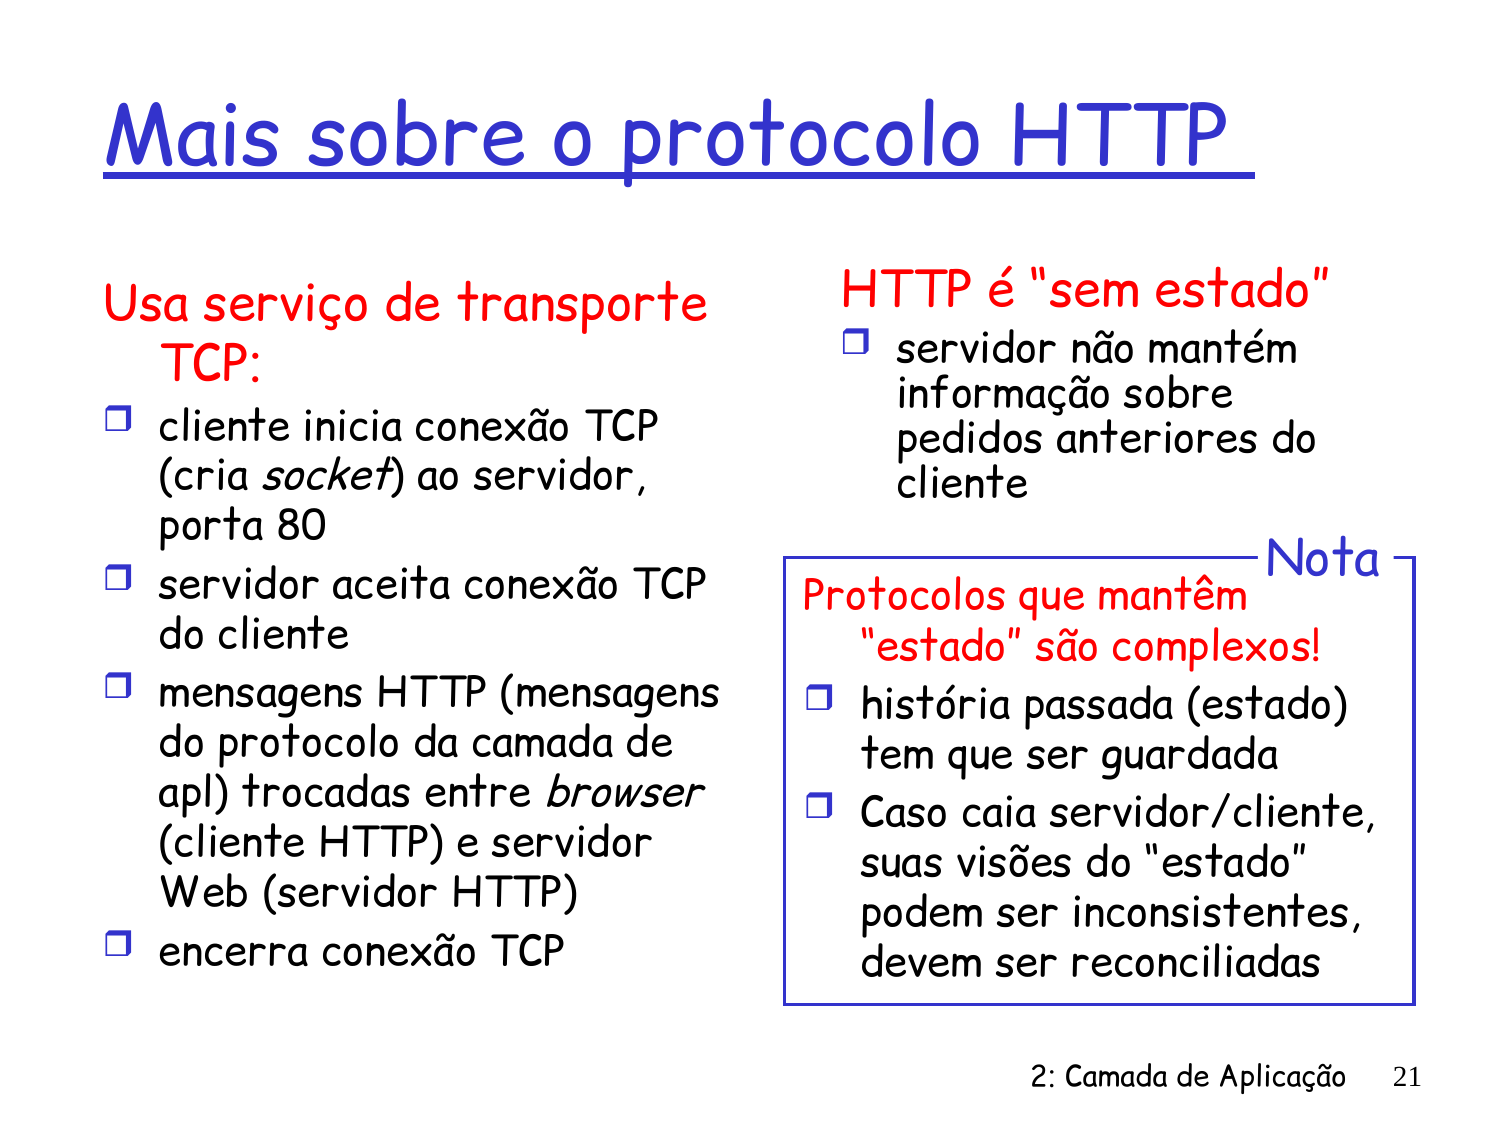

# Mais sobre o protocolo HTTP
HTTP é “sem estado”
servidor não mantém informação sobre pedidos anteriores do cliente
Usa serviço de transporte TCP:
cliente inicia conexão TCP (cria socket) ao servidor, porta 80
servidor aceita conexão TCP do cliente
mensagens HTTP (mensagens do protocolo da camada de apl) trocadas entre browser (cliente HTTP) e servidor Web (servidor HTTP)
encerra conexão TCP
Nota

Protocolos que mantêm “estado” são complexos!
história passada (estado) tem que ser guardada
Caso caia servidor/cliente, suas visões do “estado” podem ser inconsistentes, devem ser reconciliadas

2: Camada de Aplicação
21